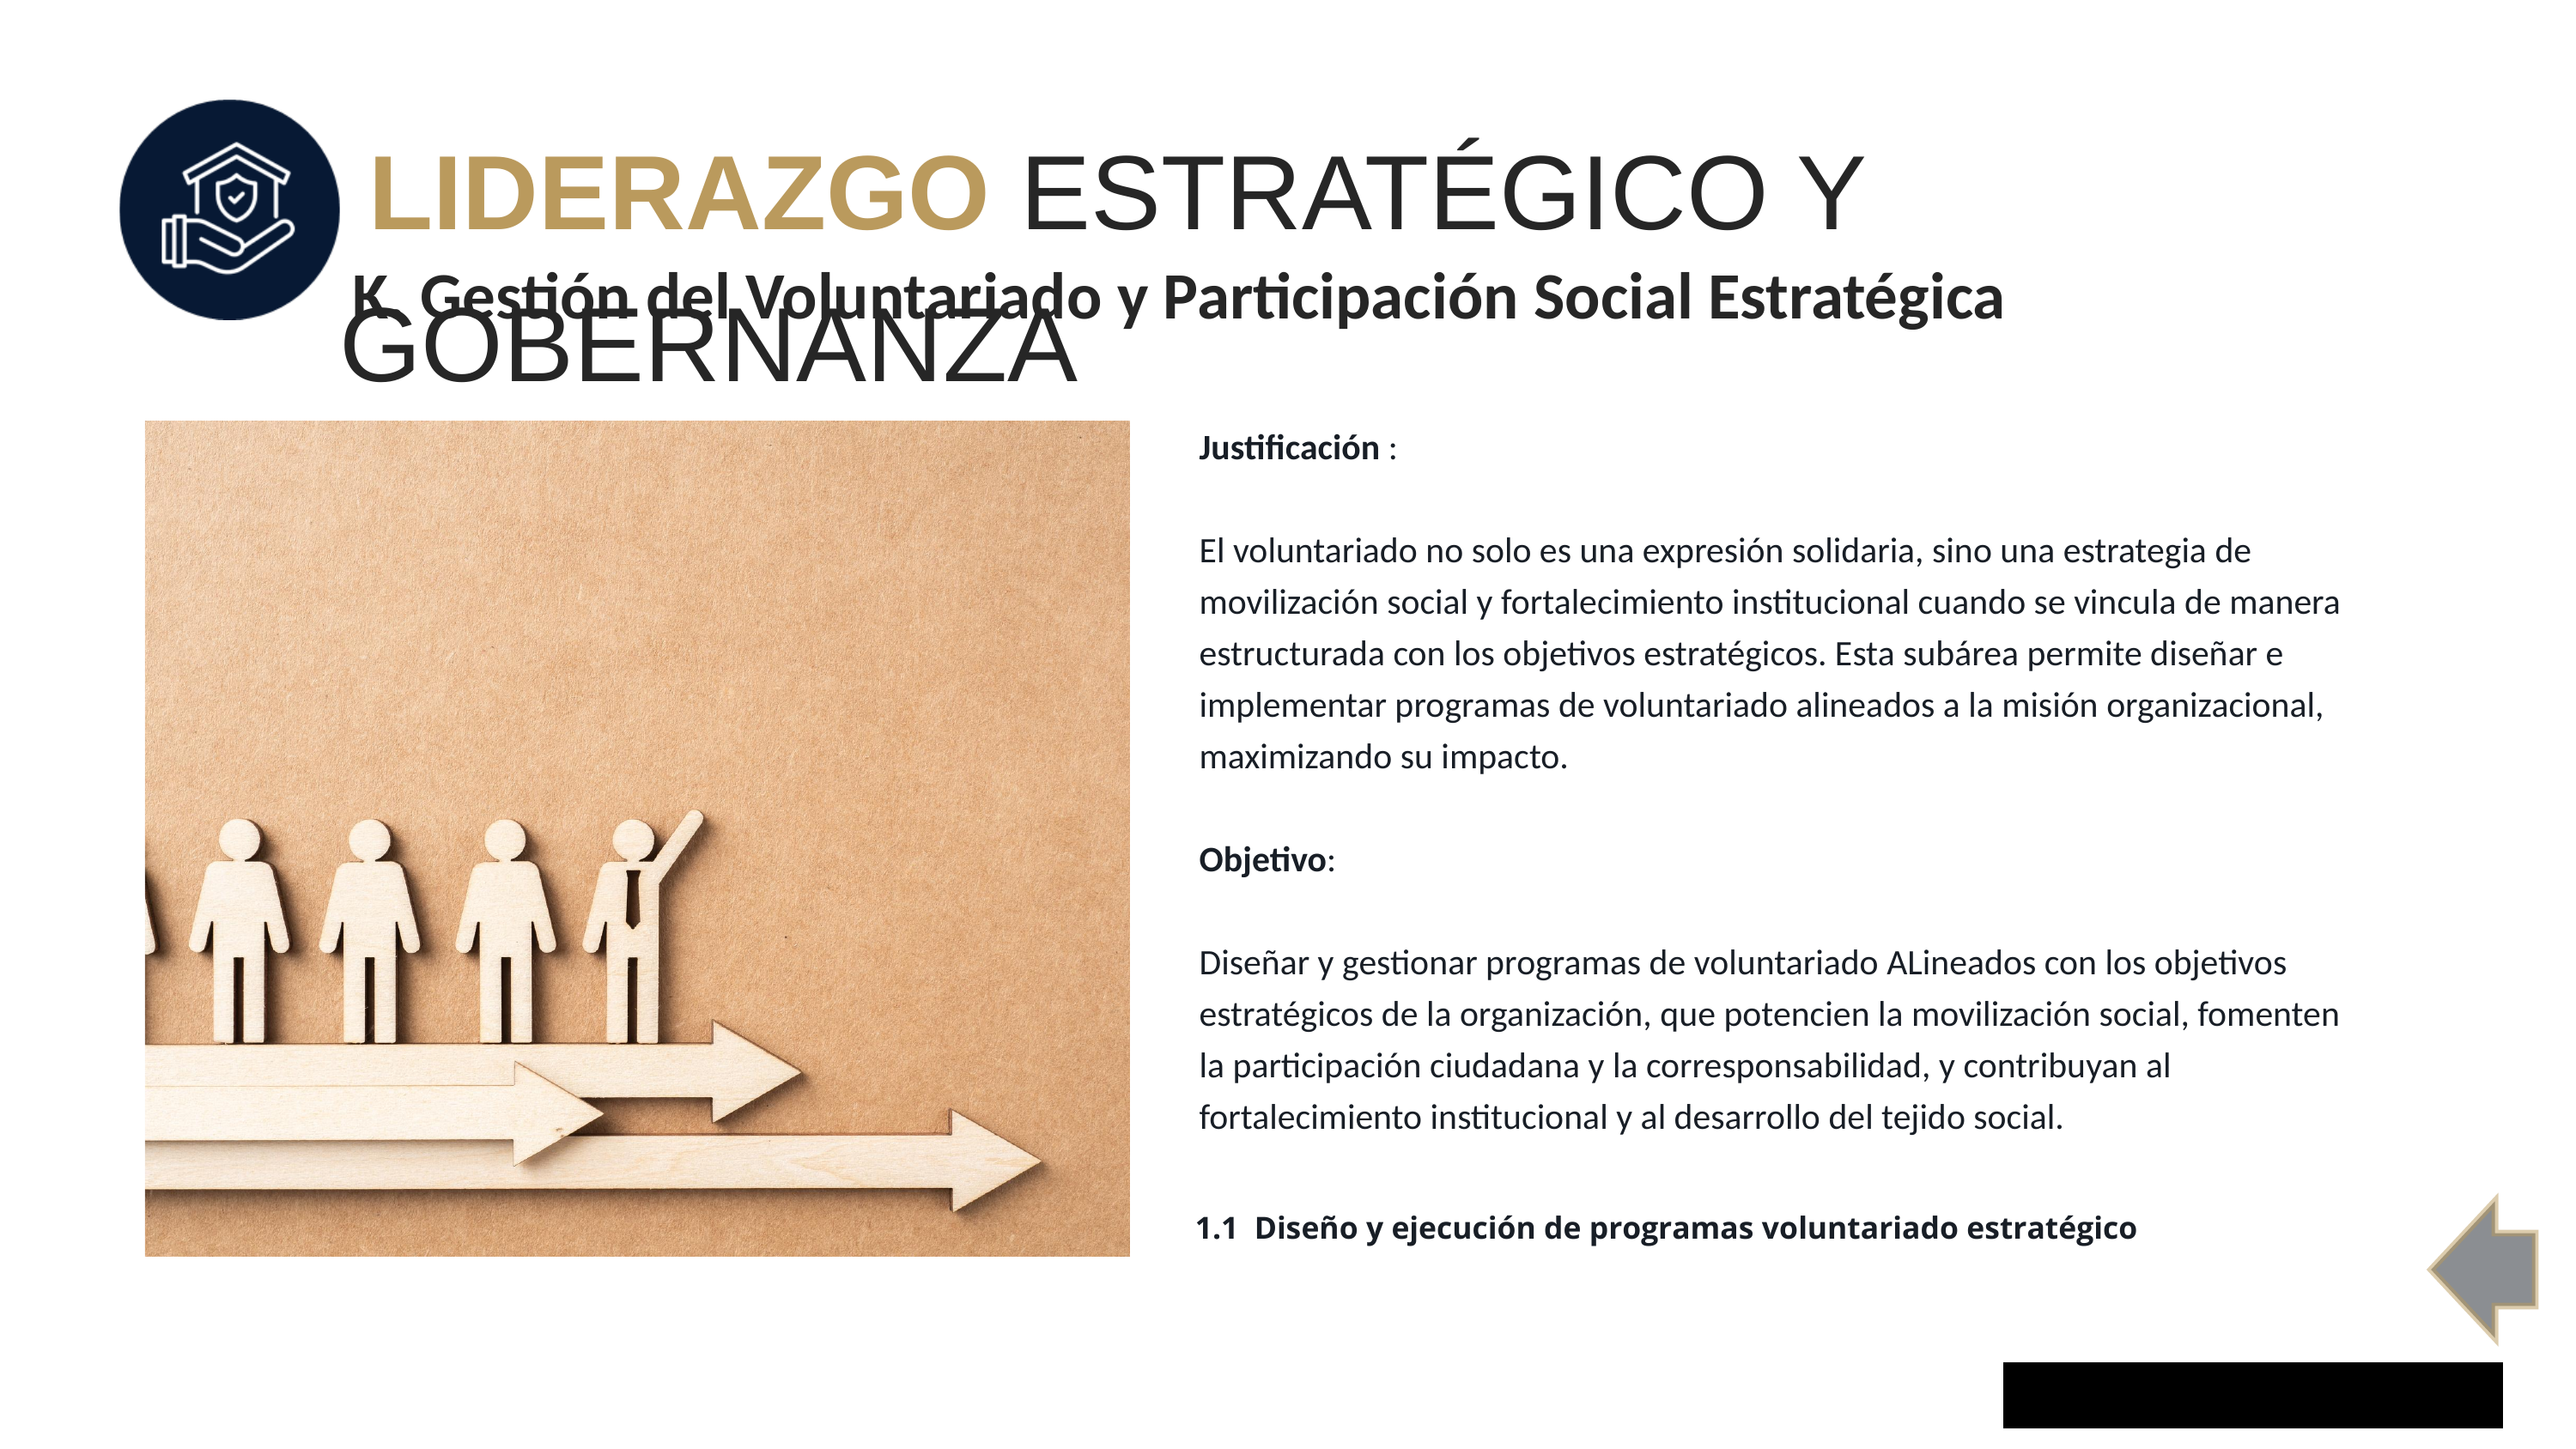

LIDERAZGO ESTRATÉGICO Y GOBERNANZA

K. Gestión del Voluntariado y Participación Social Estratégica
Justificación :

El voluntariado no solo es una expresión solidaria, sino una estrategia de movilización social y fortalecimiento institucional cuando se vincula de manera estructurada con los objetivos estratégicos. Esta subárea permite diseñar e implementar programas de voluntariado alineados a la misión organizacional, maximizando su impacto.

Objetivo:

Diseñar y gestionar programas de voluntariado ALineados con los objetivos estratégicos de la organización, que potencien la movilización social, fomenten la participación ciudadana y la corresponsabilidad, y contribuyan al fortalecimiento institucional y al desarrollo del tejido social.

1.1  Diseño y ejecución de programas voluntariado estratégico

15

WWW.CRESCEREPST.COM